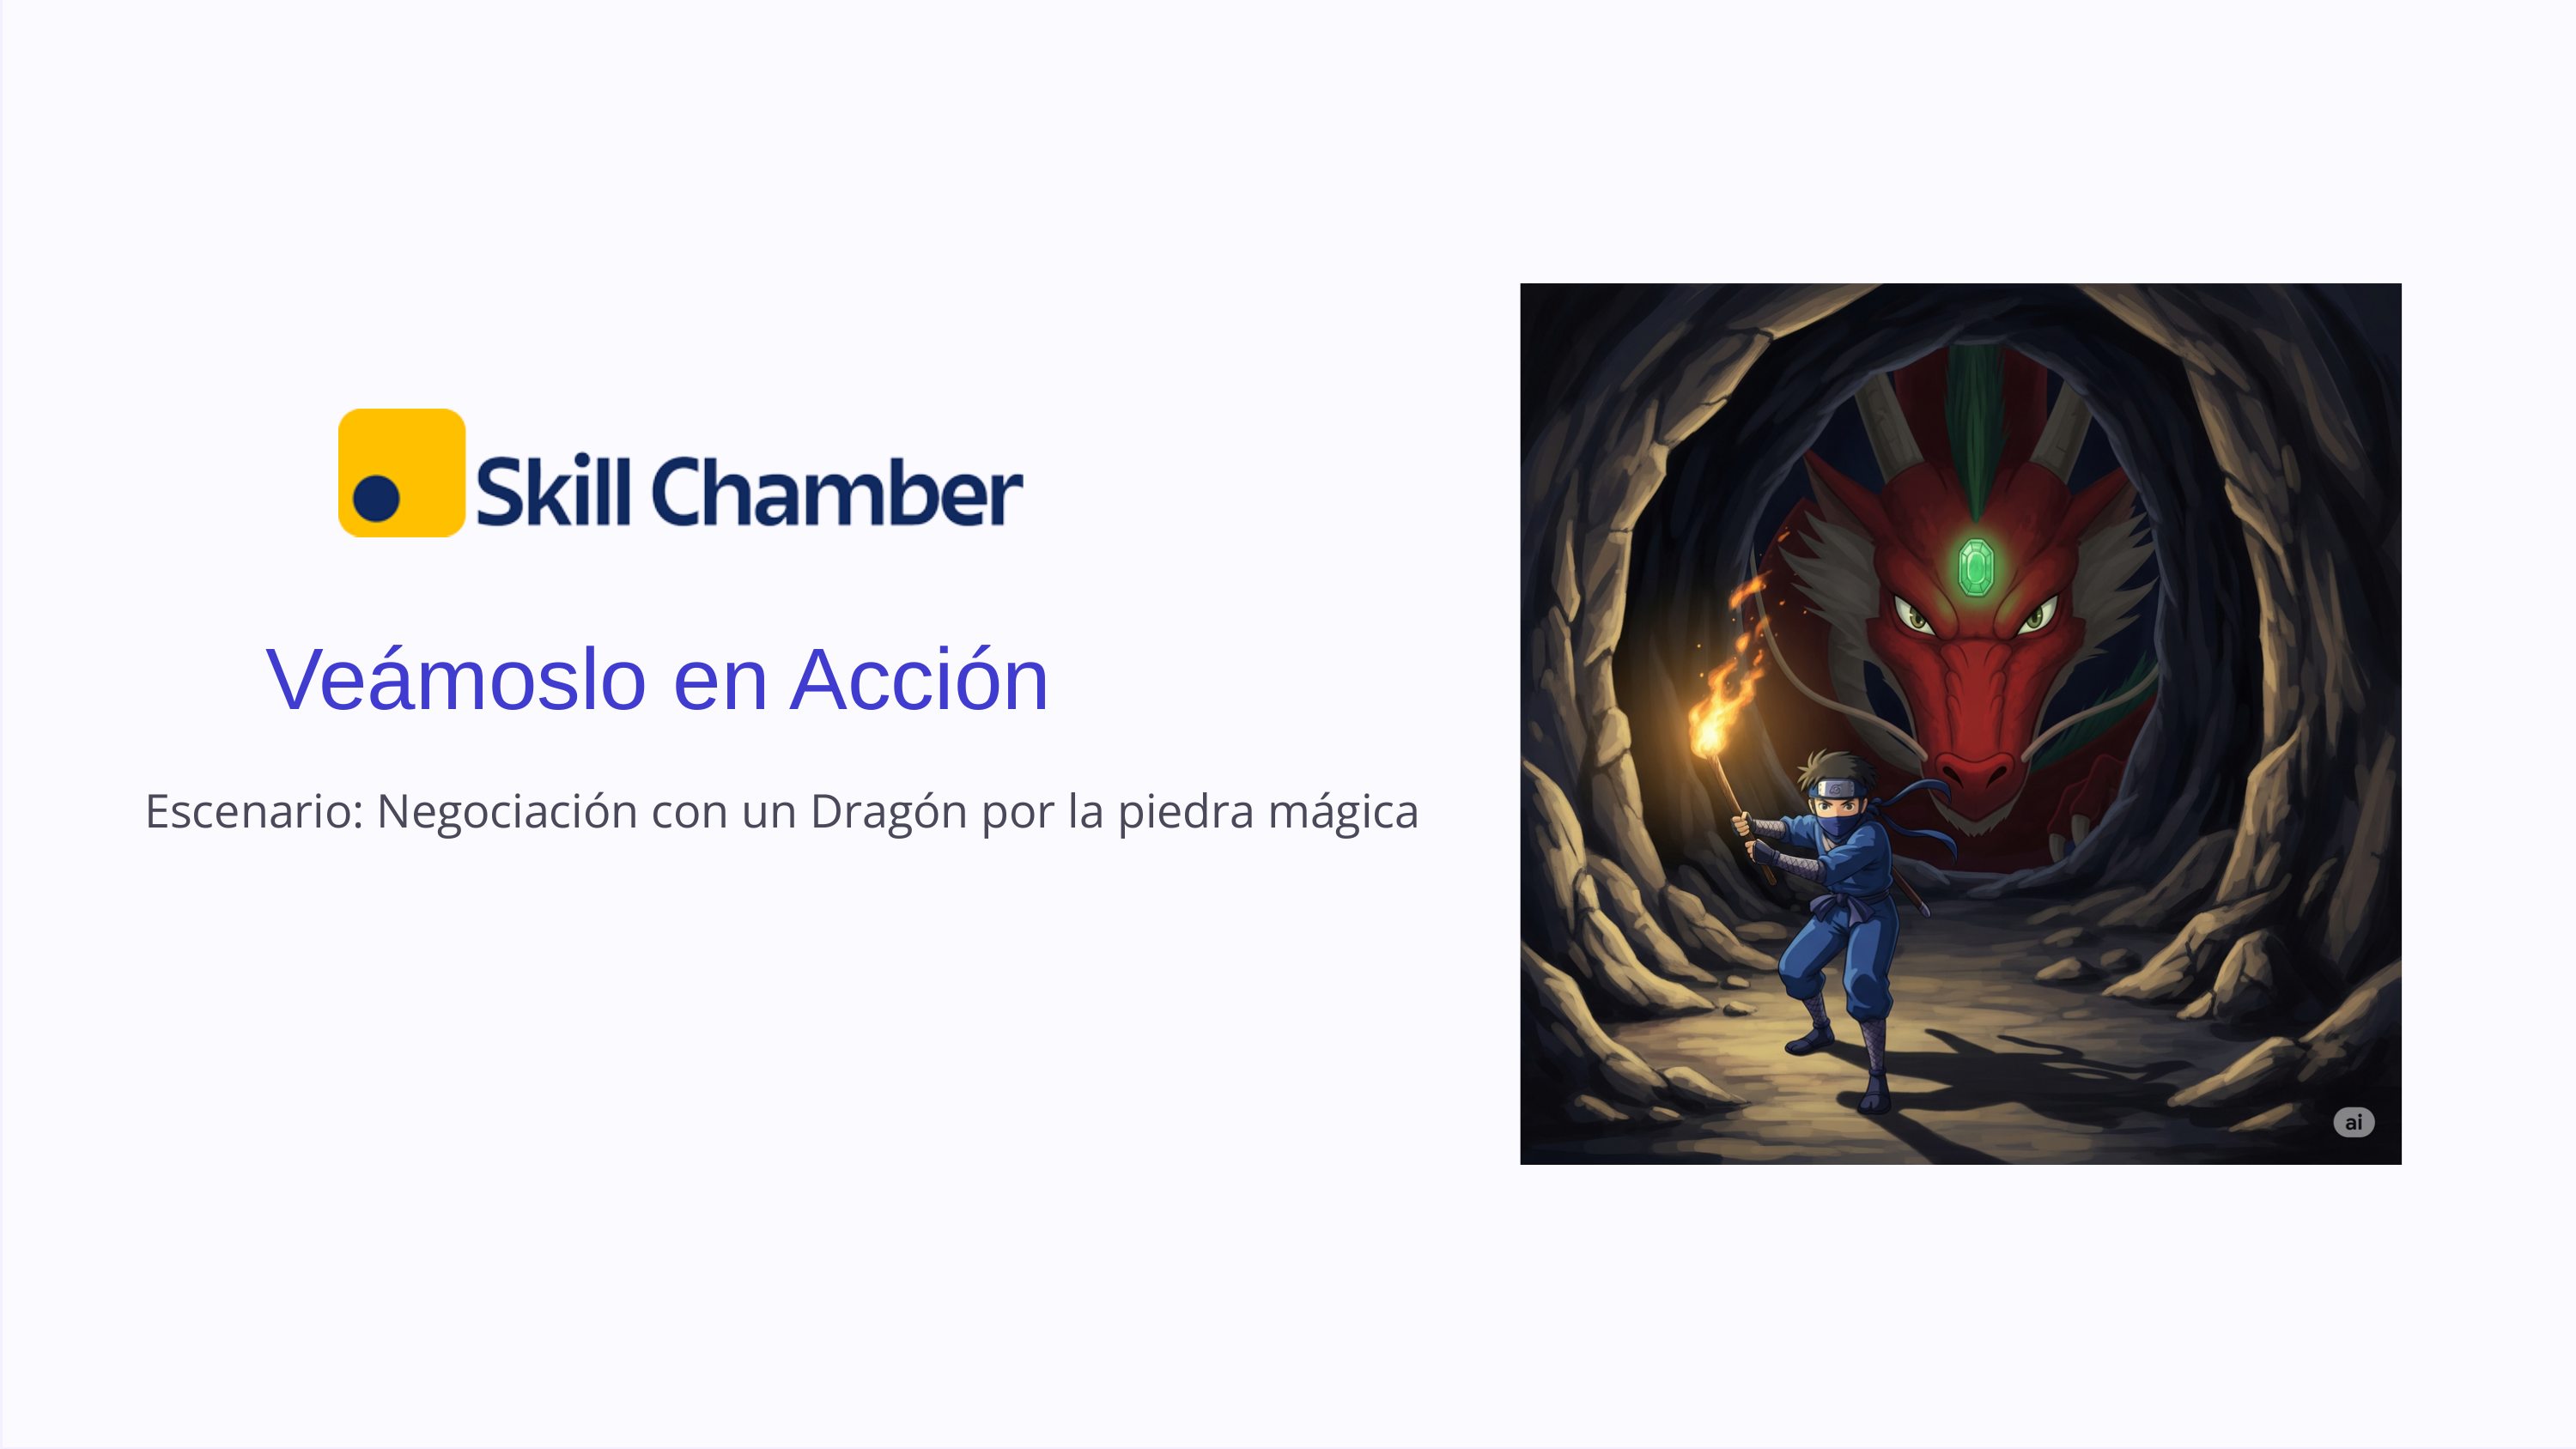

Veámoslo en Acción
Escenario: Negociación con un Dragón por la piedra mágica